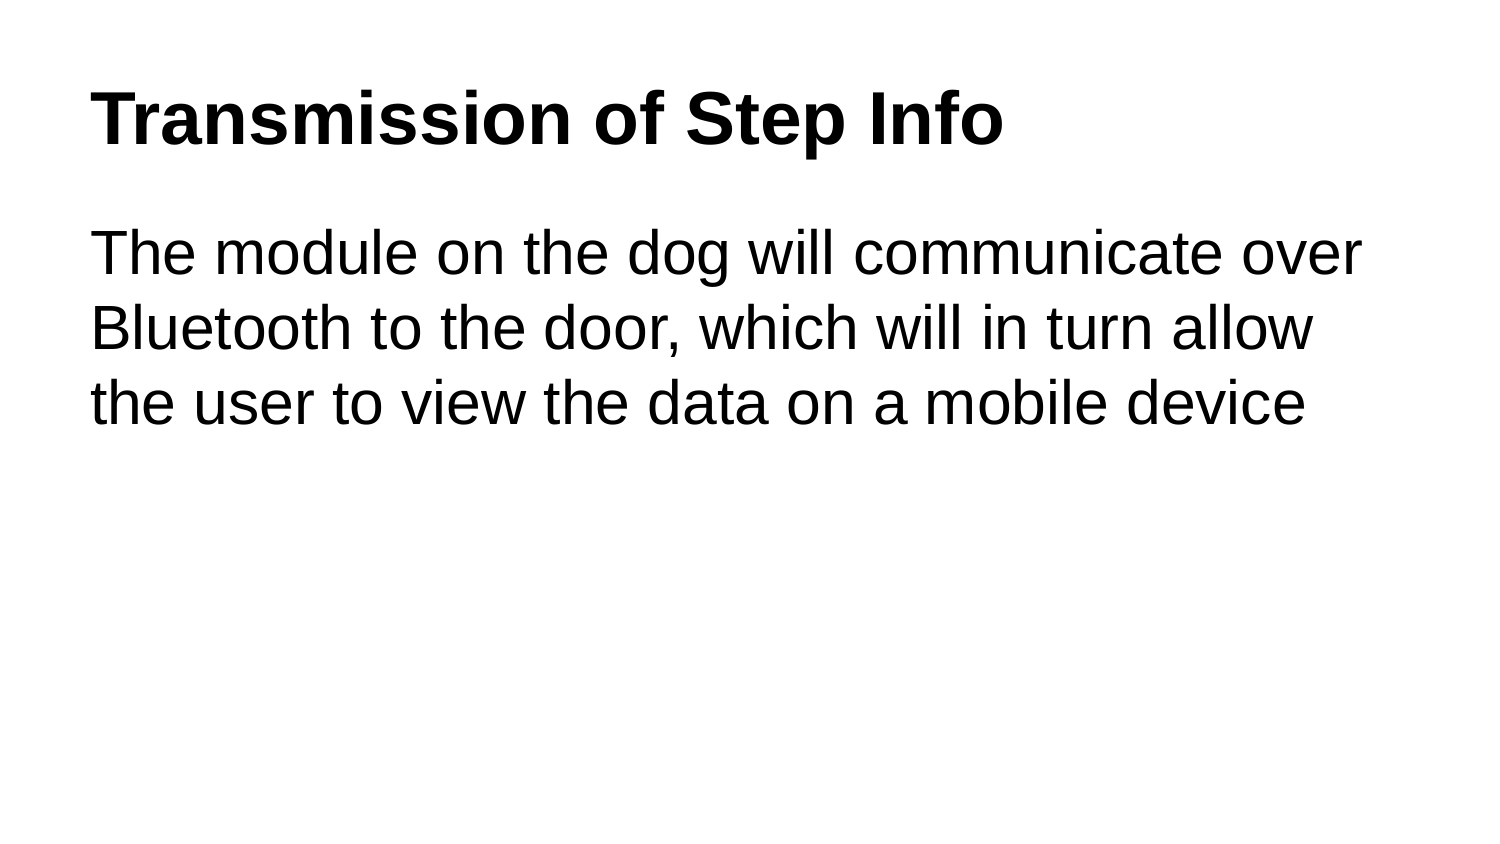

# Transmission of Step Info
The module on the dog will communicate over Bluetooth to the door, which will in turn allow the user to view the data on a mobile device